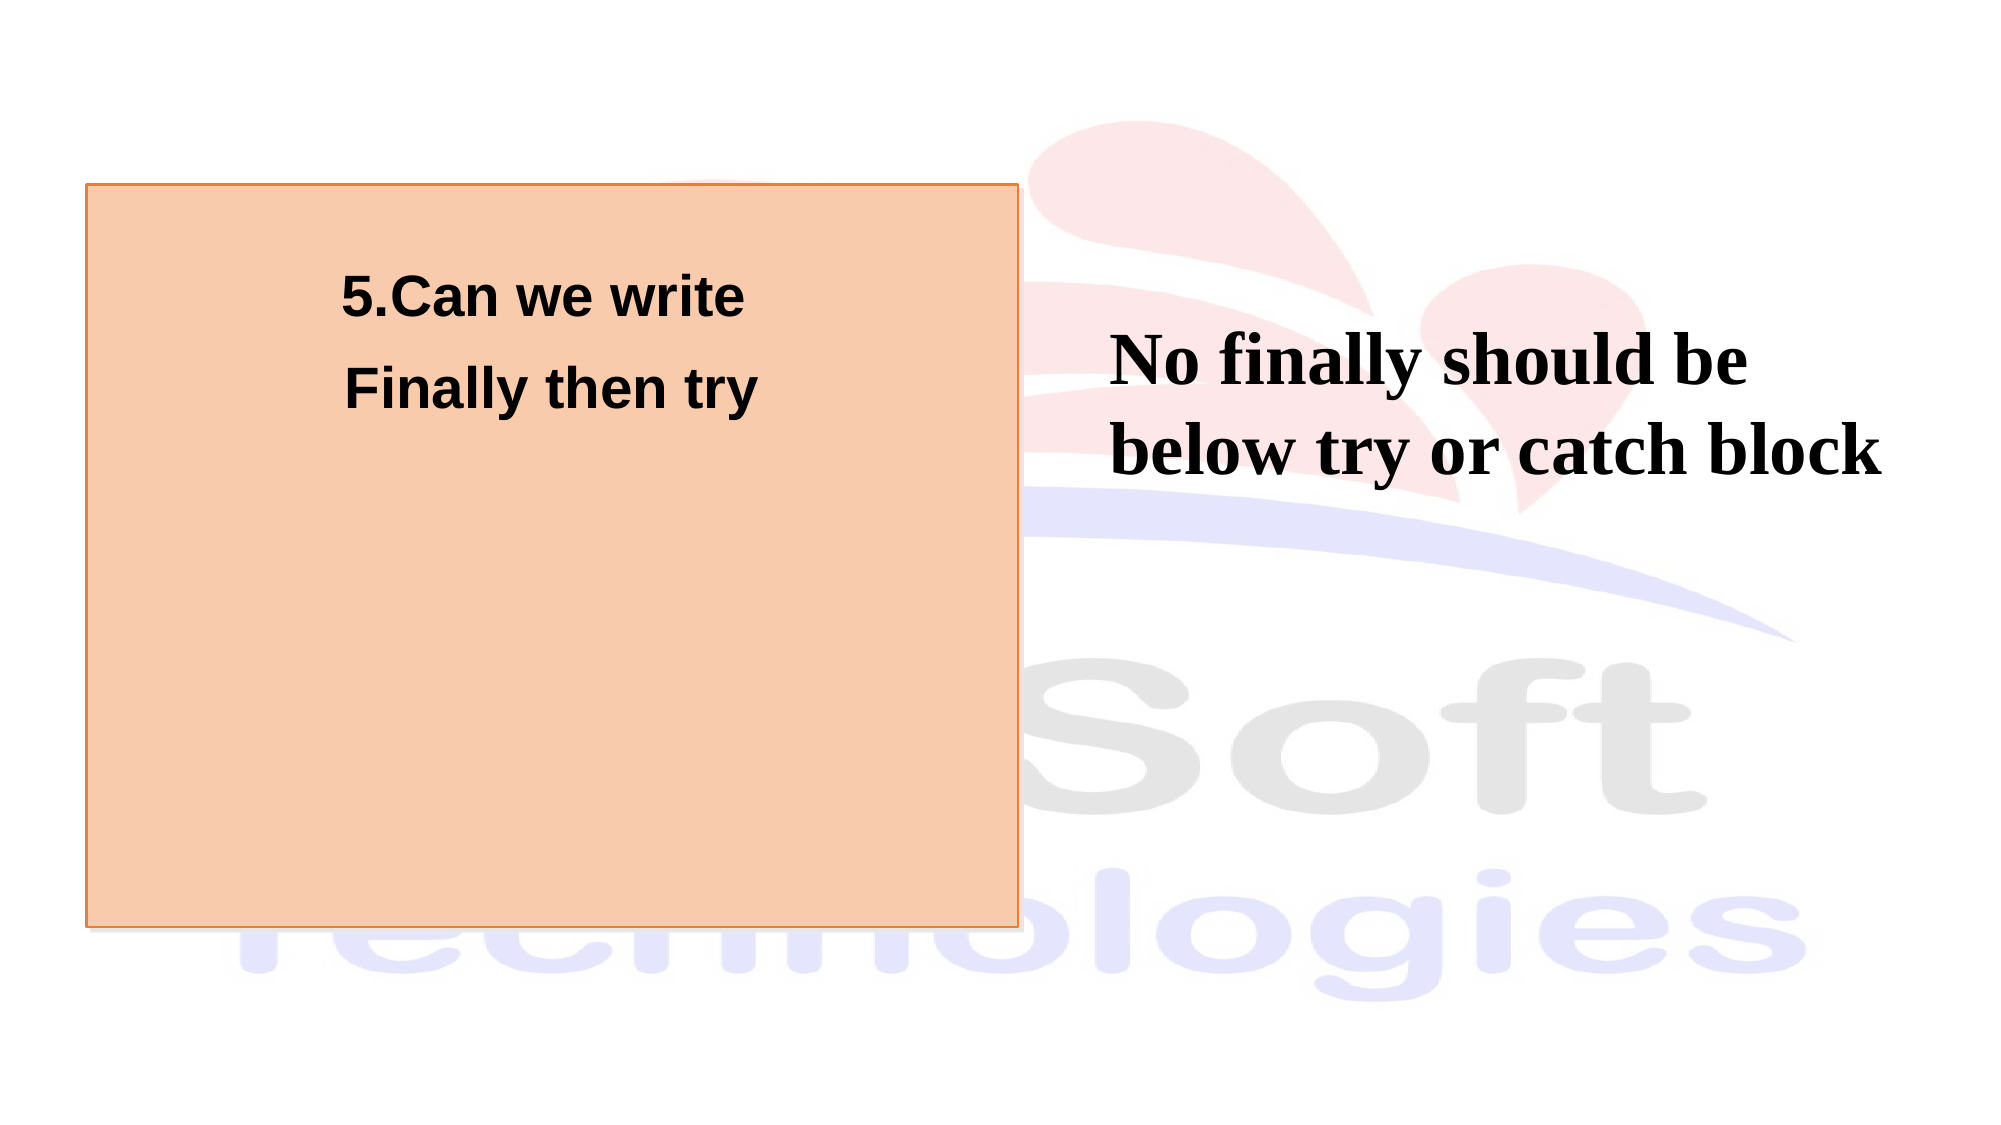

5.Can we write
Finally then try
No finally should be below try or catch block